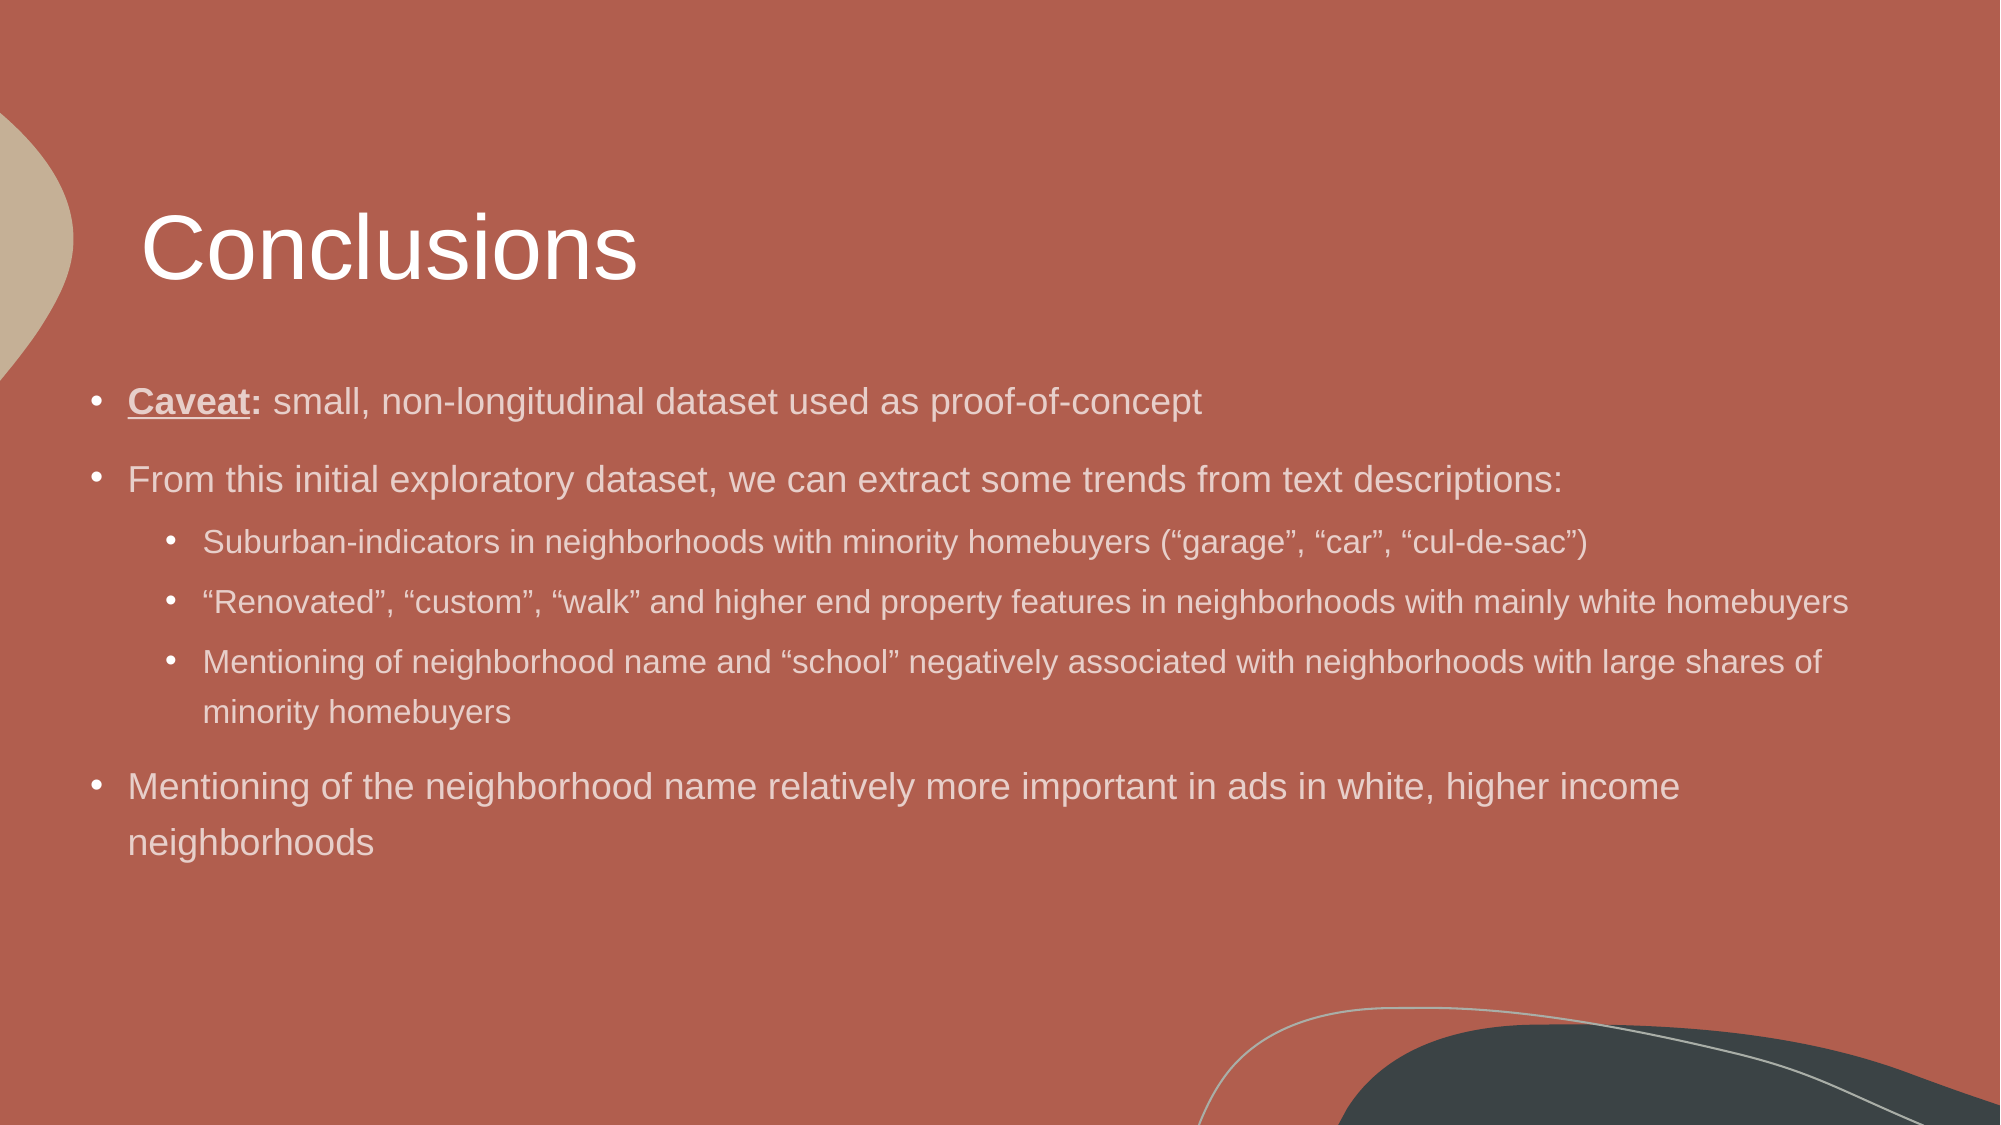

# Conclusions
Caveat: small, non-longitudinal dataset used as proof-of-concept
From this initial exploratory dataset, we can extract some trends from text descriptions:
Suburban-indicators in neighborhoods with minority homebuyers (“garage”, “car”, “cul-de-sac”)
“Renovated”, “custom”, “walk” and higher end property features in neighborhoods with mainly white homebuyers
Mentioning of neighborhood name and “school” negatively associated with neighborhoods with large shares of minority homebuyers
Mentioning of the neighborhood name relatively more important in ads in white, higher income neighborhoods